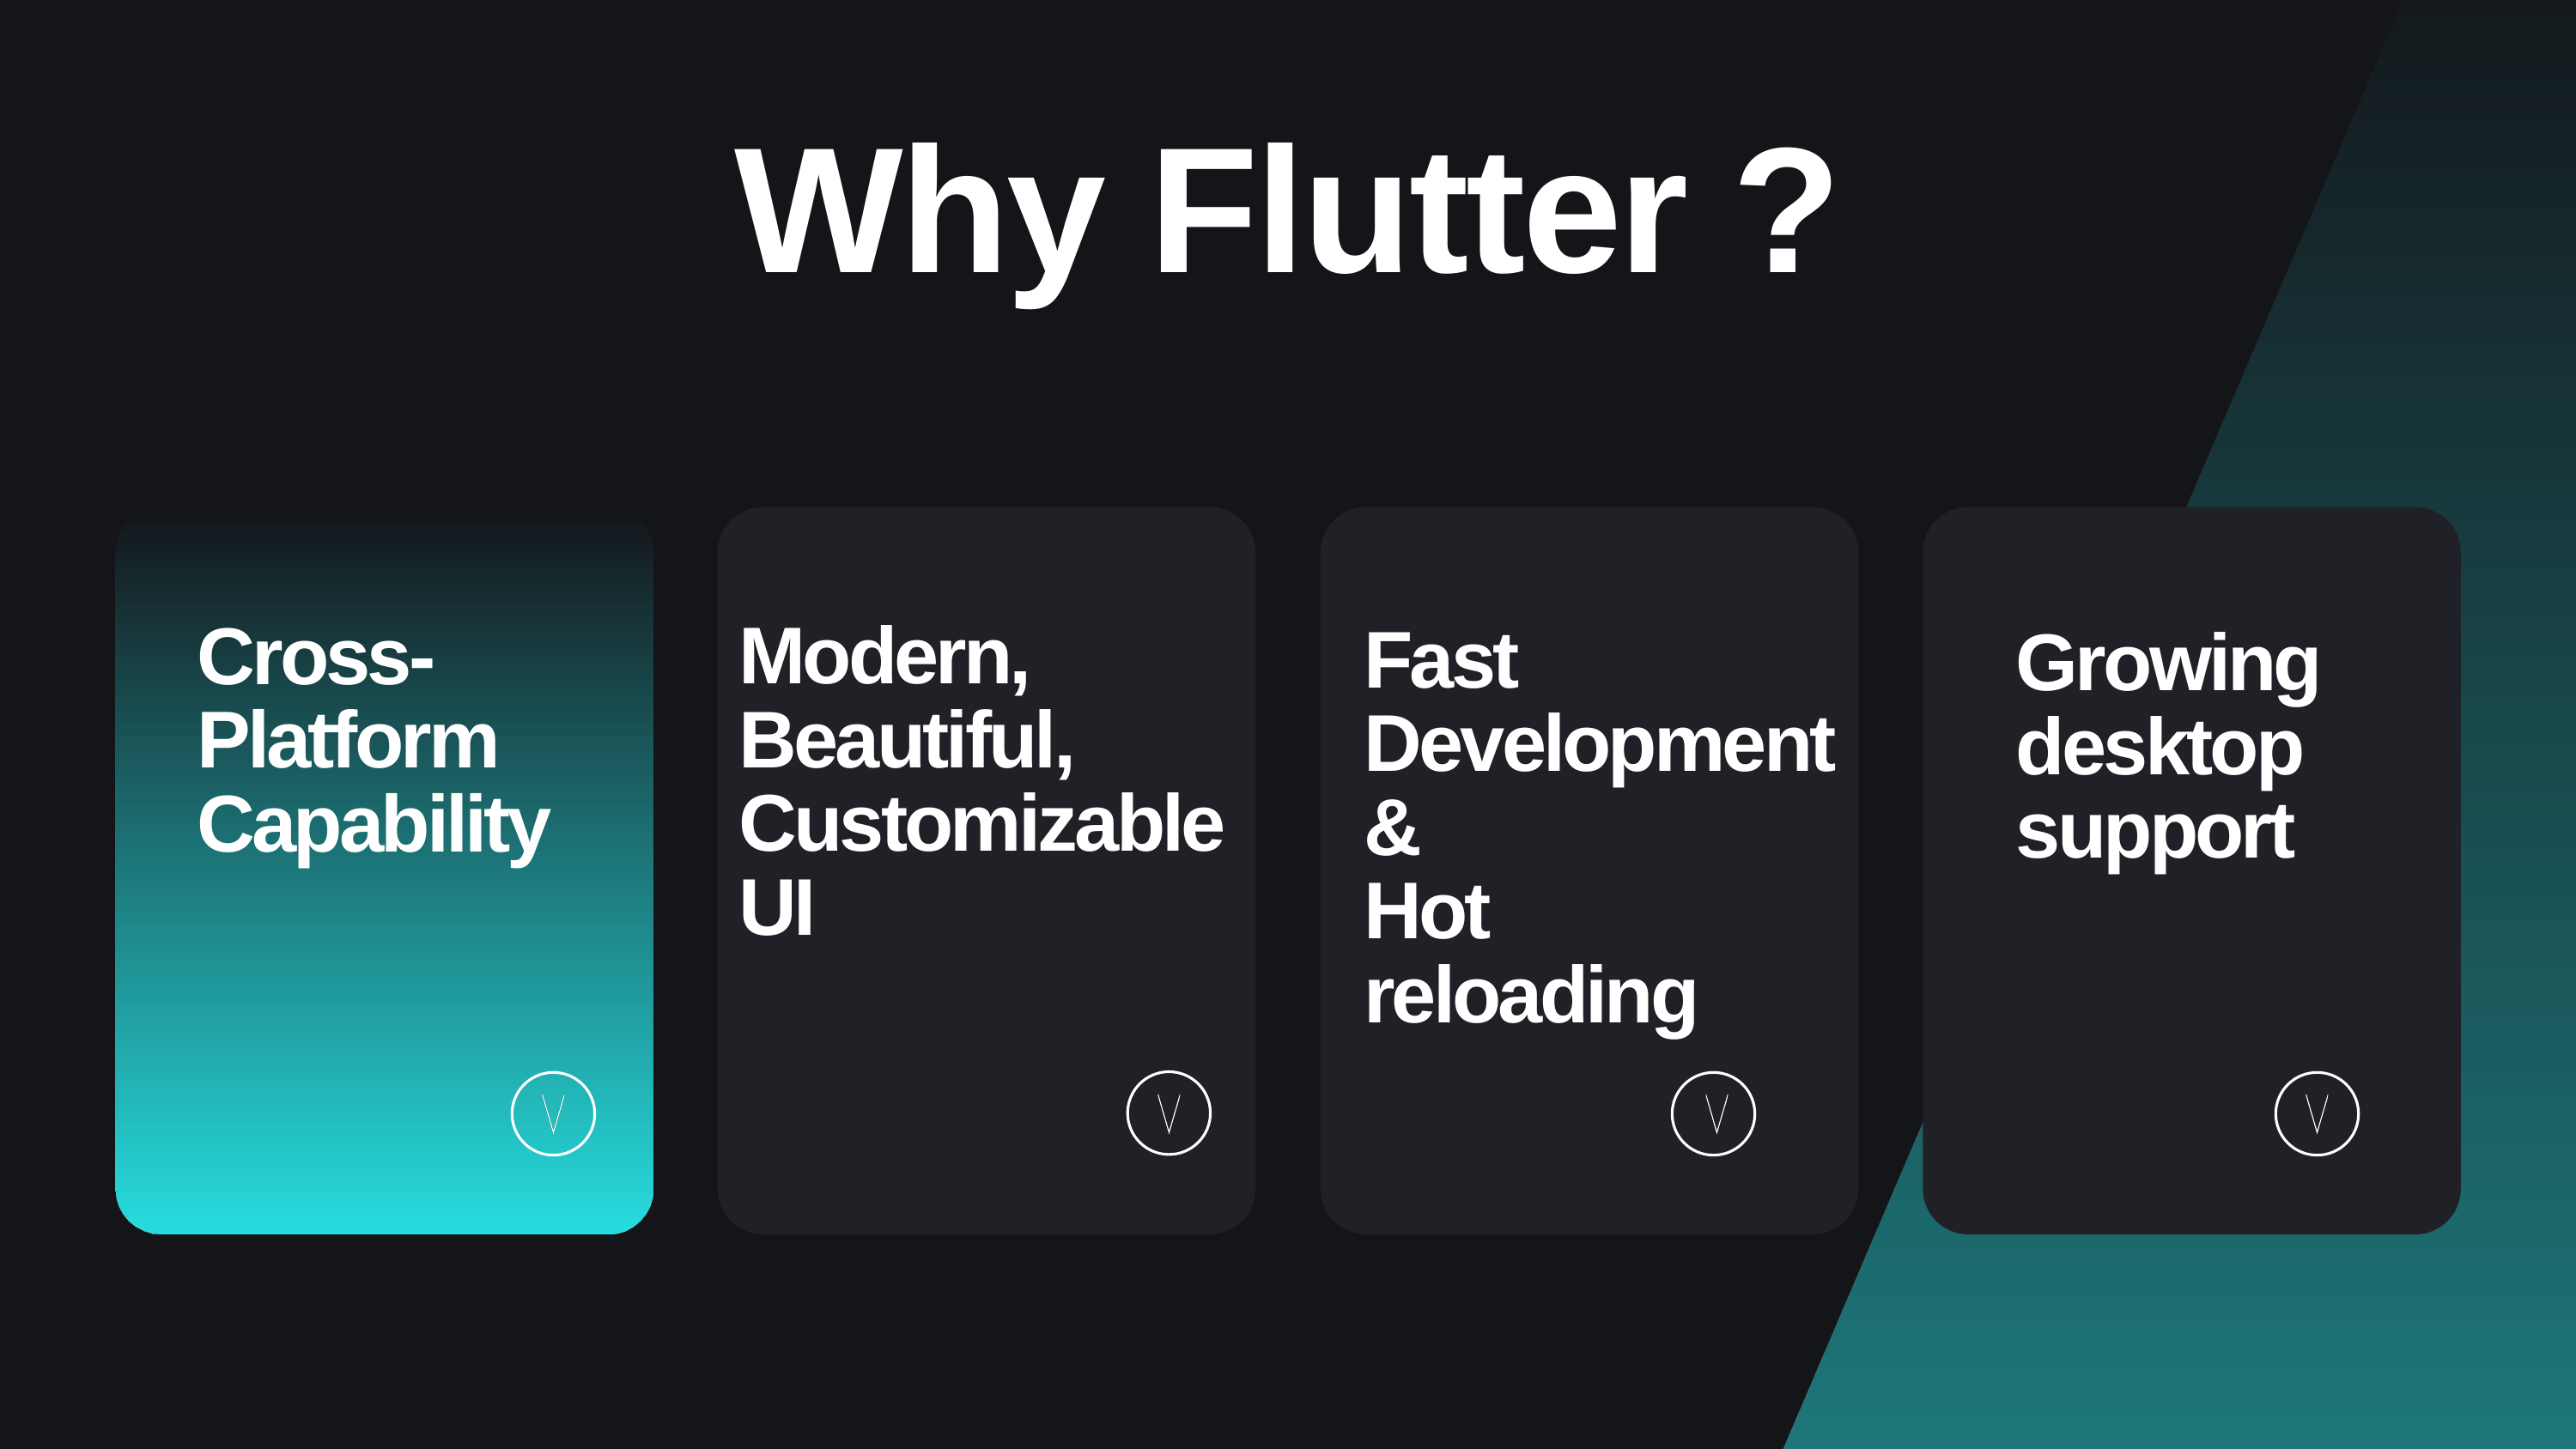

Why Flutter ?

Cross-Platform Capability
Modern, Beautiful,
Customizable UI
Fast Development &
Hot reloading
Growing desktop support